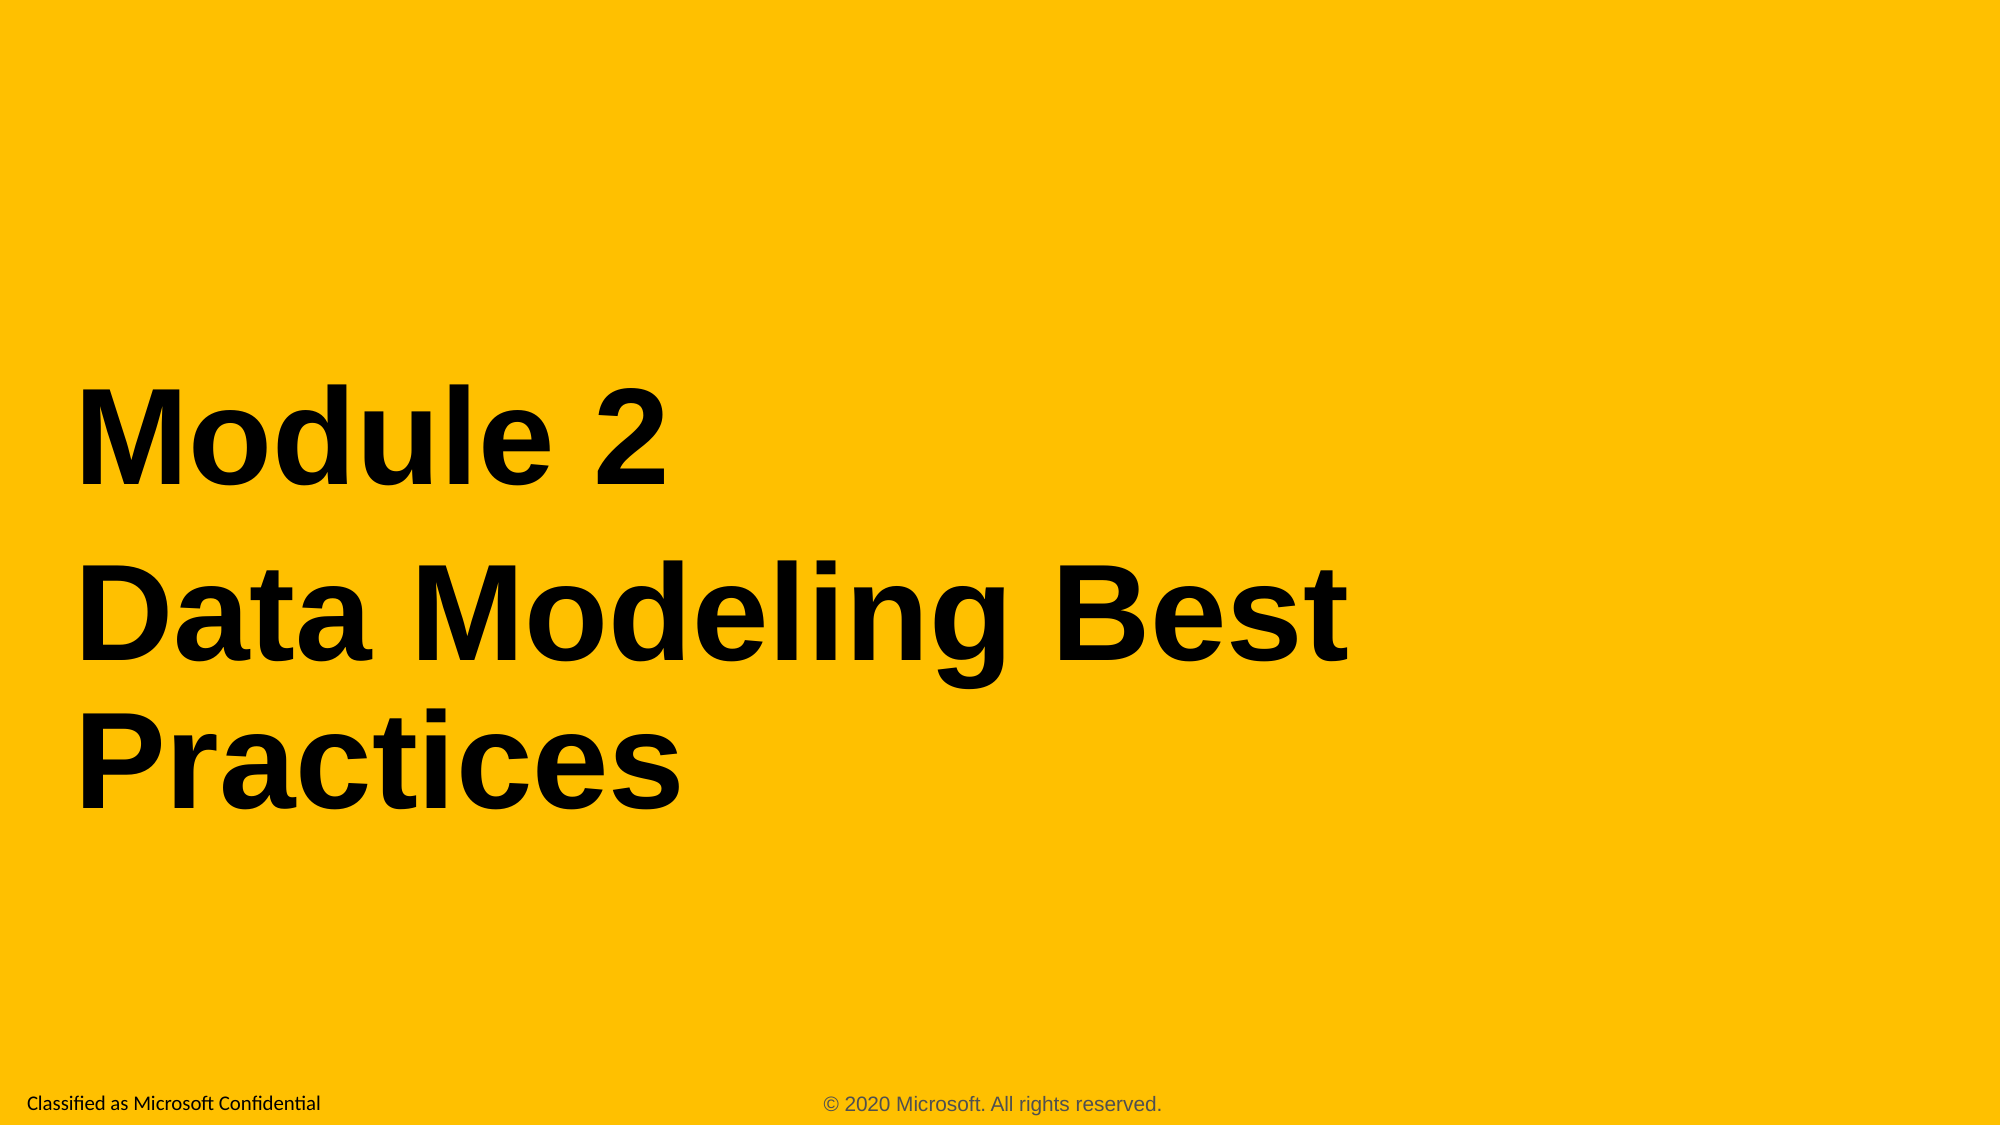

Module 2
Data Modeling Best Practices

© 2020 Microsoft. All rights reserved.